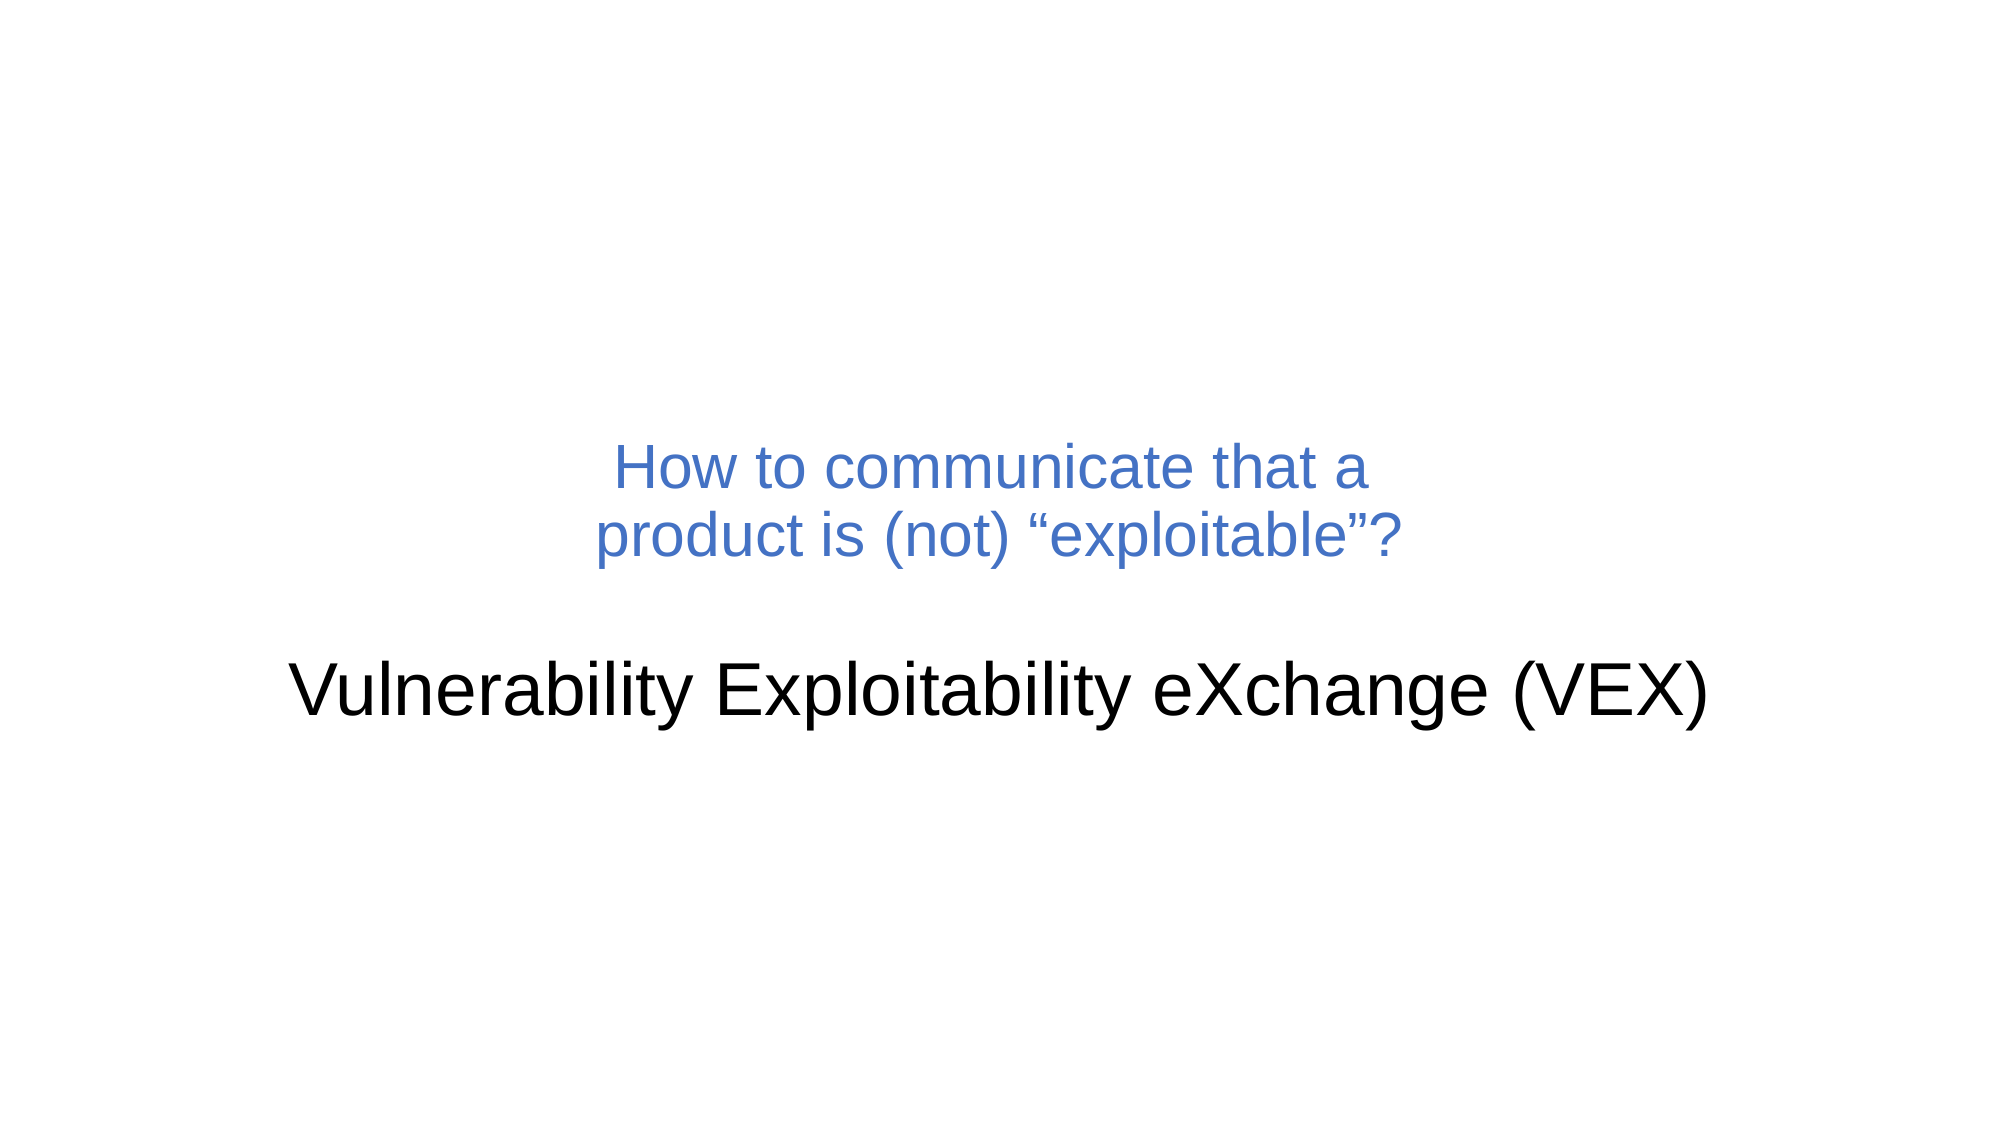

# How to communicate that a product is (not) “exploitable”?
Vulnerability Exploitability eXchange (VEX)